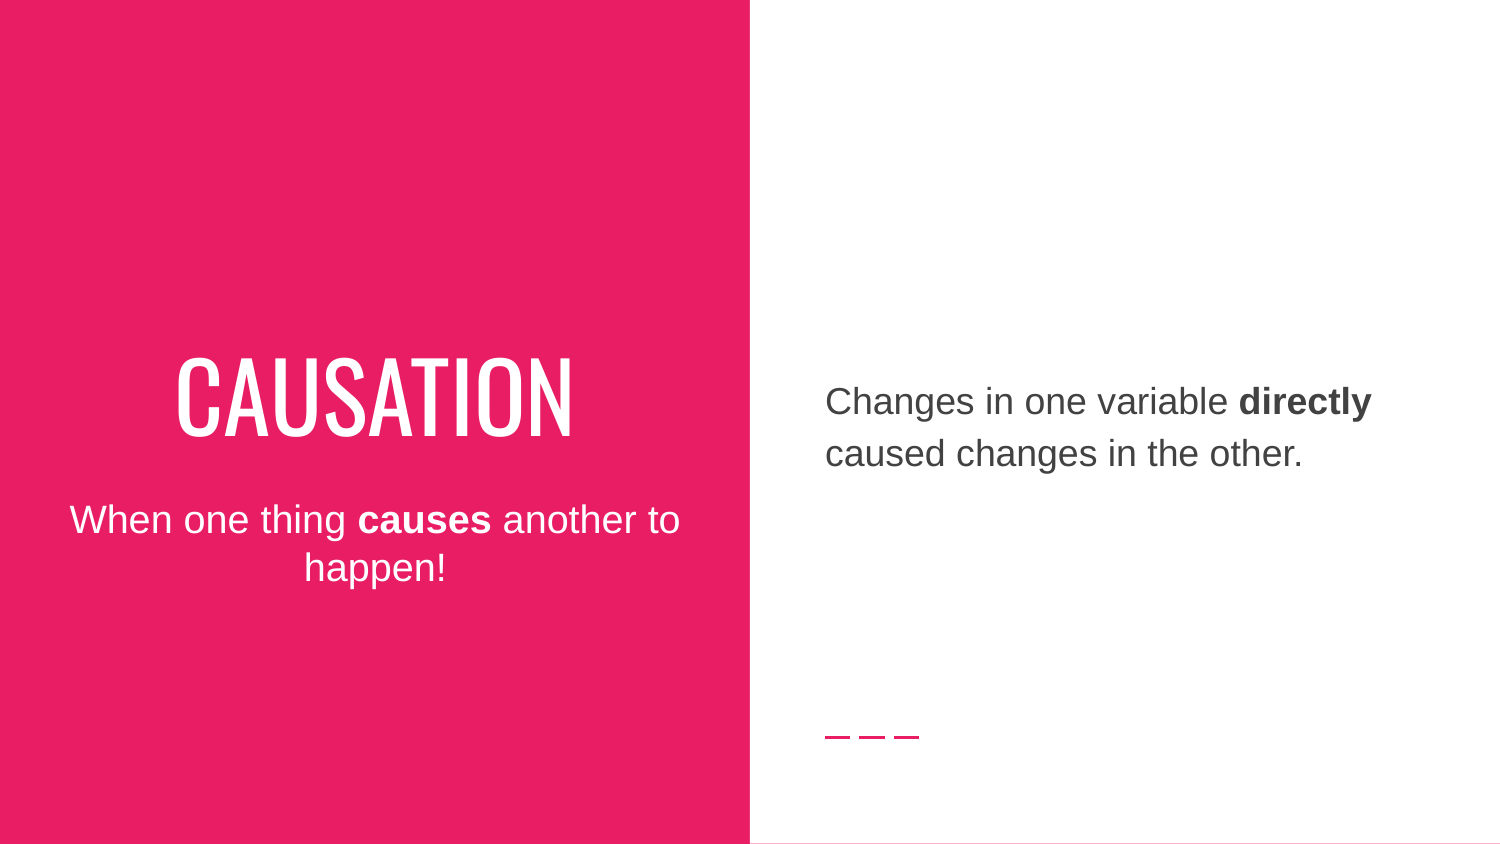

Changes in one variable directly caused changes in the other.
# CAUSATION
When one thing causes another to happen!